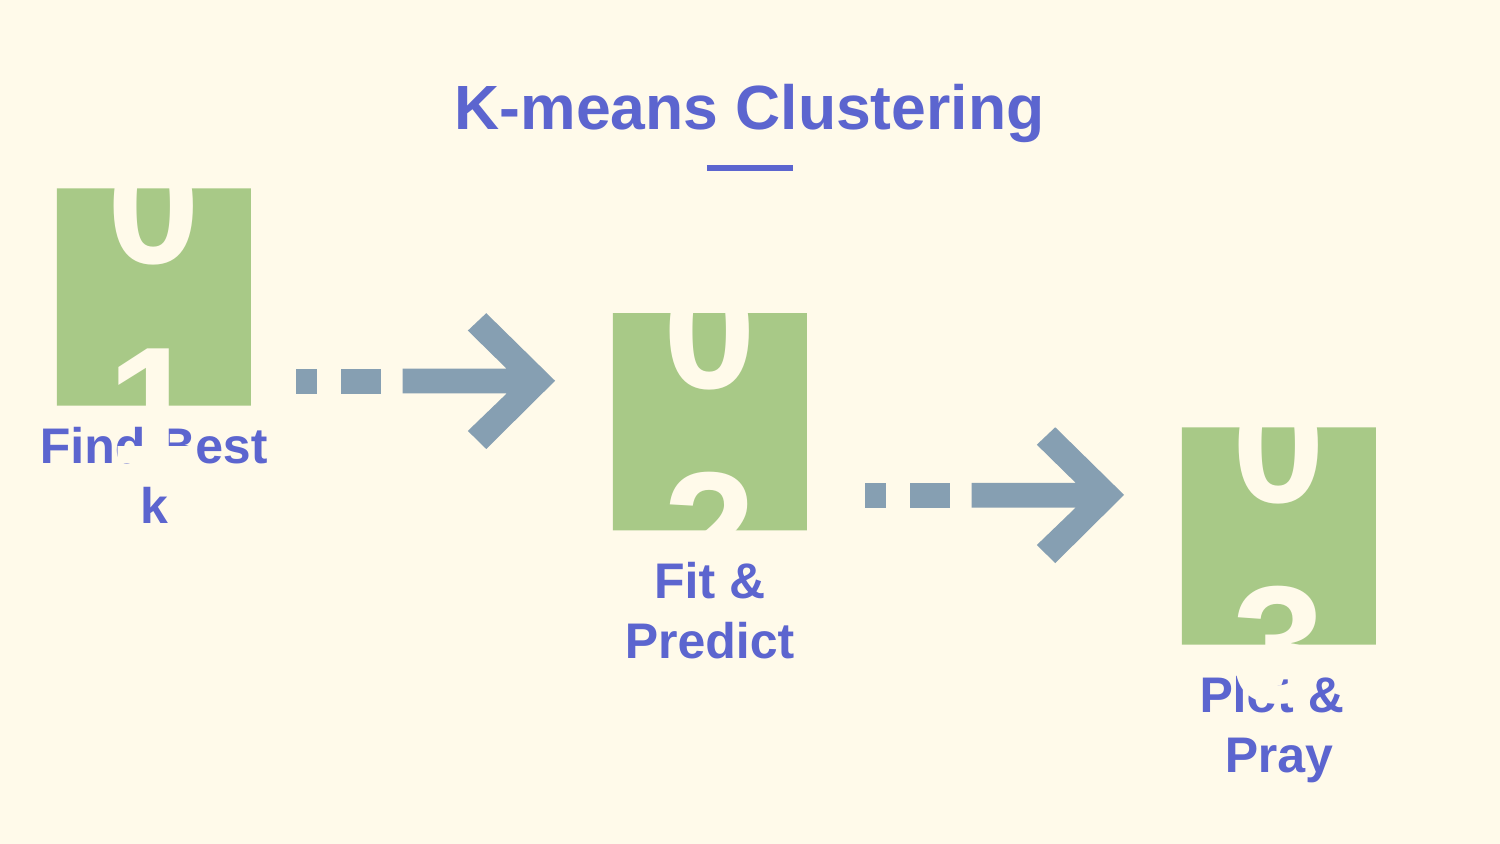

# K-means Clustering
01

02
Find Best k

03
Fit & Predict
Plot &  Pray